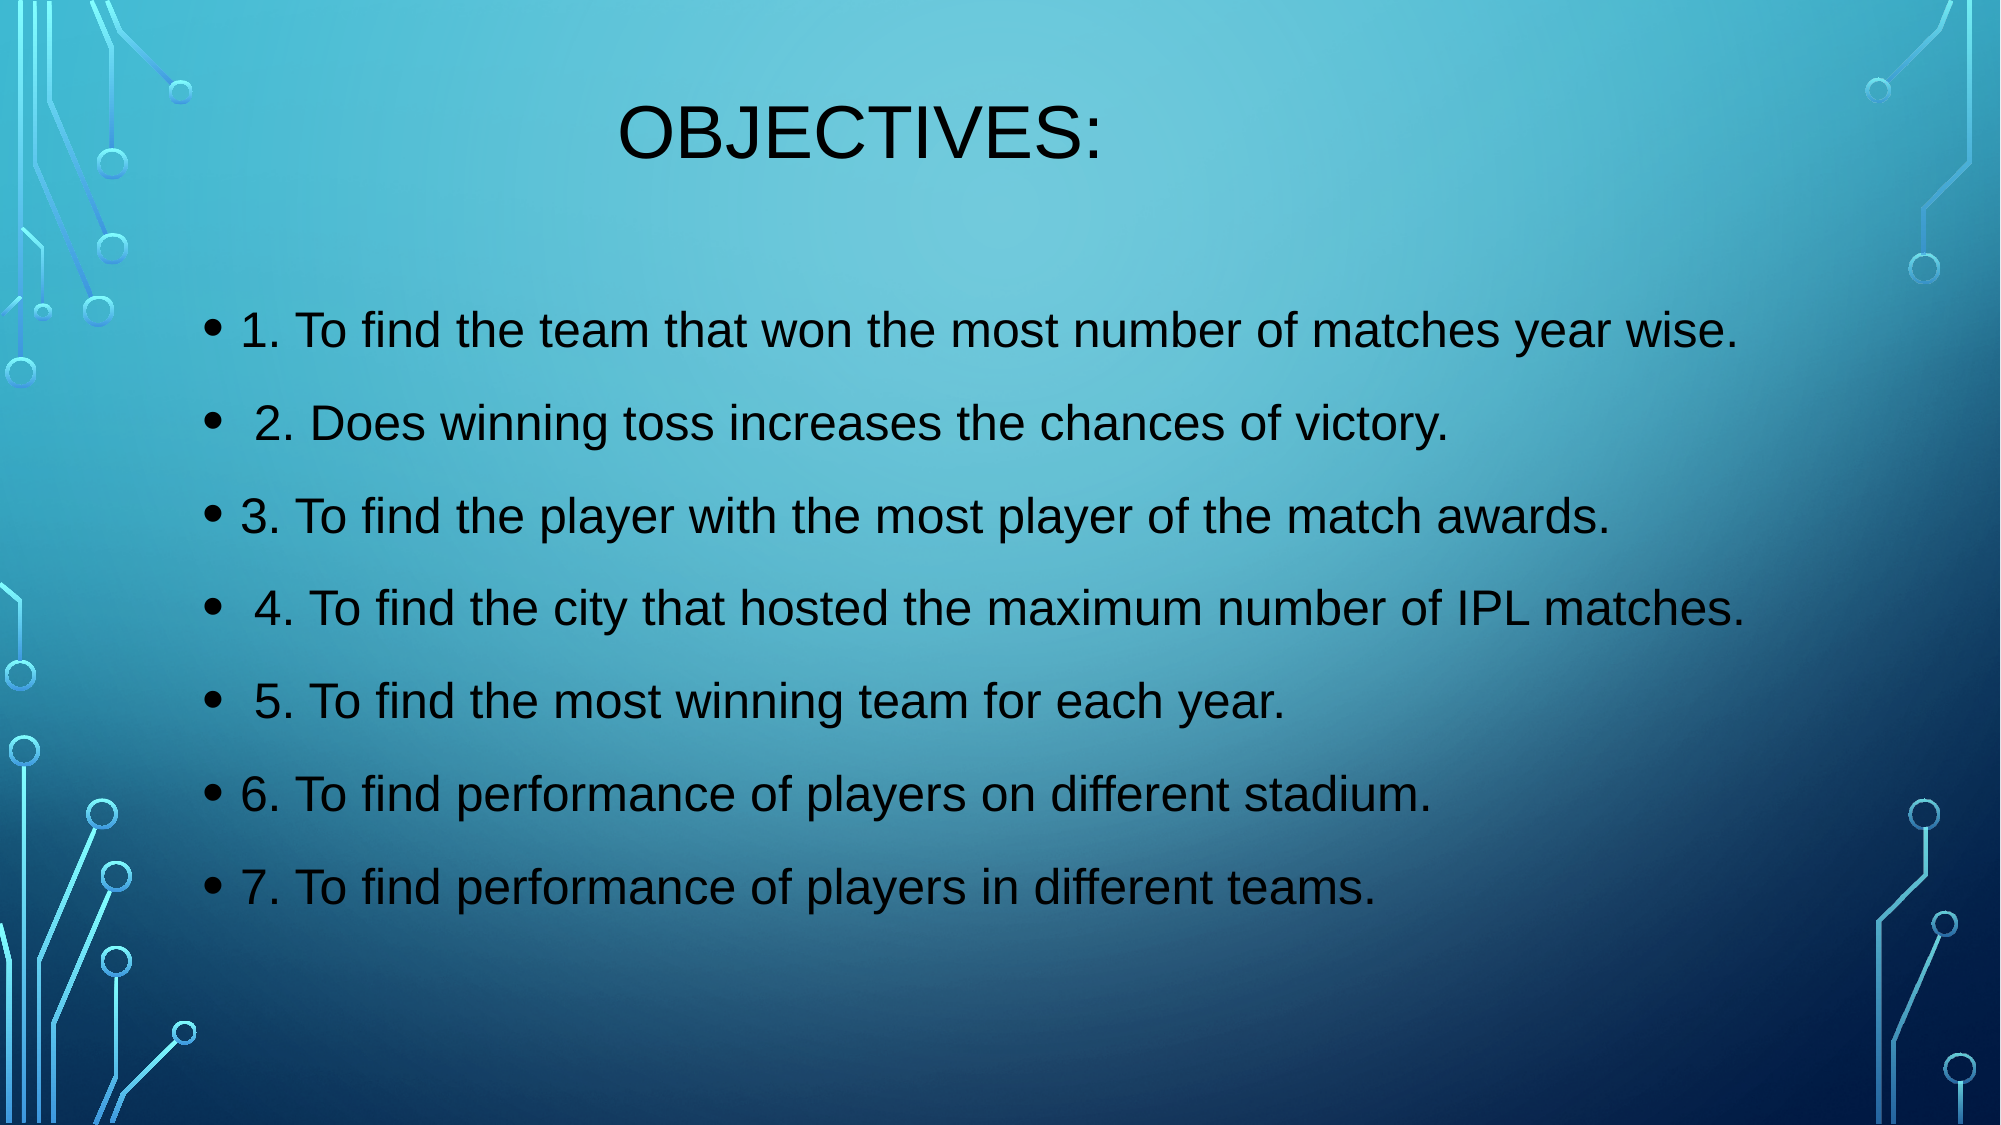

# Objectives:
1. To find the team that won the most number of matches year wise.
 2. Does winning toss increases the chances of victory.
3. To find the player with the most player of the match awards.
 4. To find the city that hosted the maximum number of IPL matches.
 5. To find the most winning team for each year.
6. To find performance of players on different stadium.
7. To find performance of players in different teams.